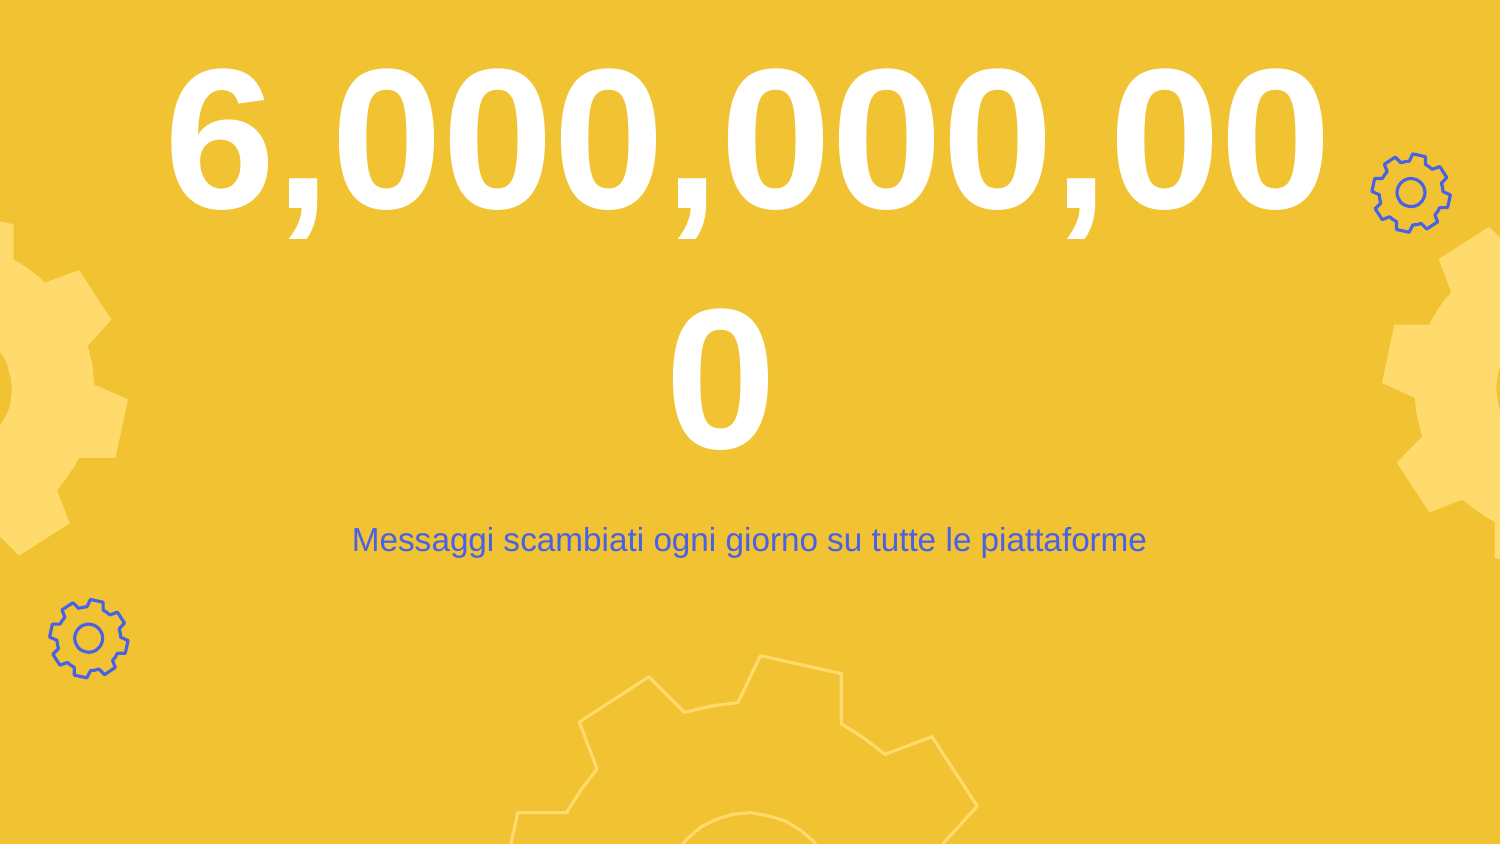

# 6,000,000,000
Messaggi scambiati ogni giorno su tutte le piattaforme